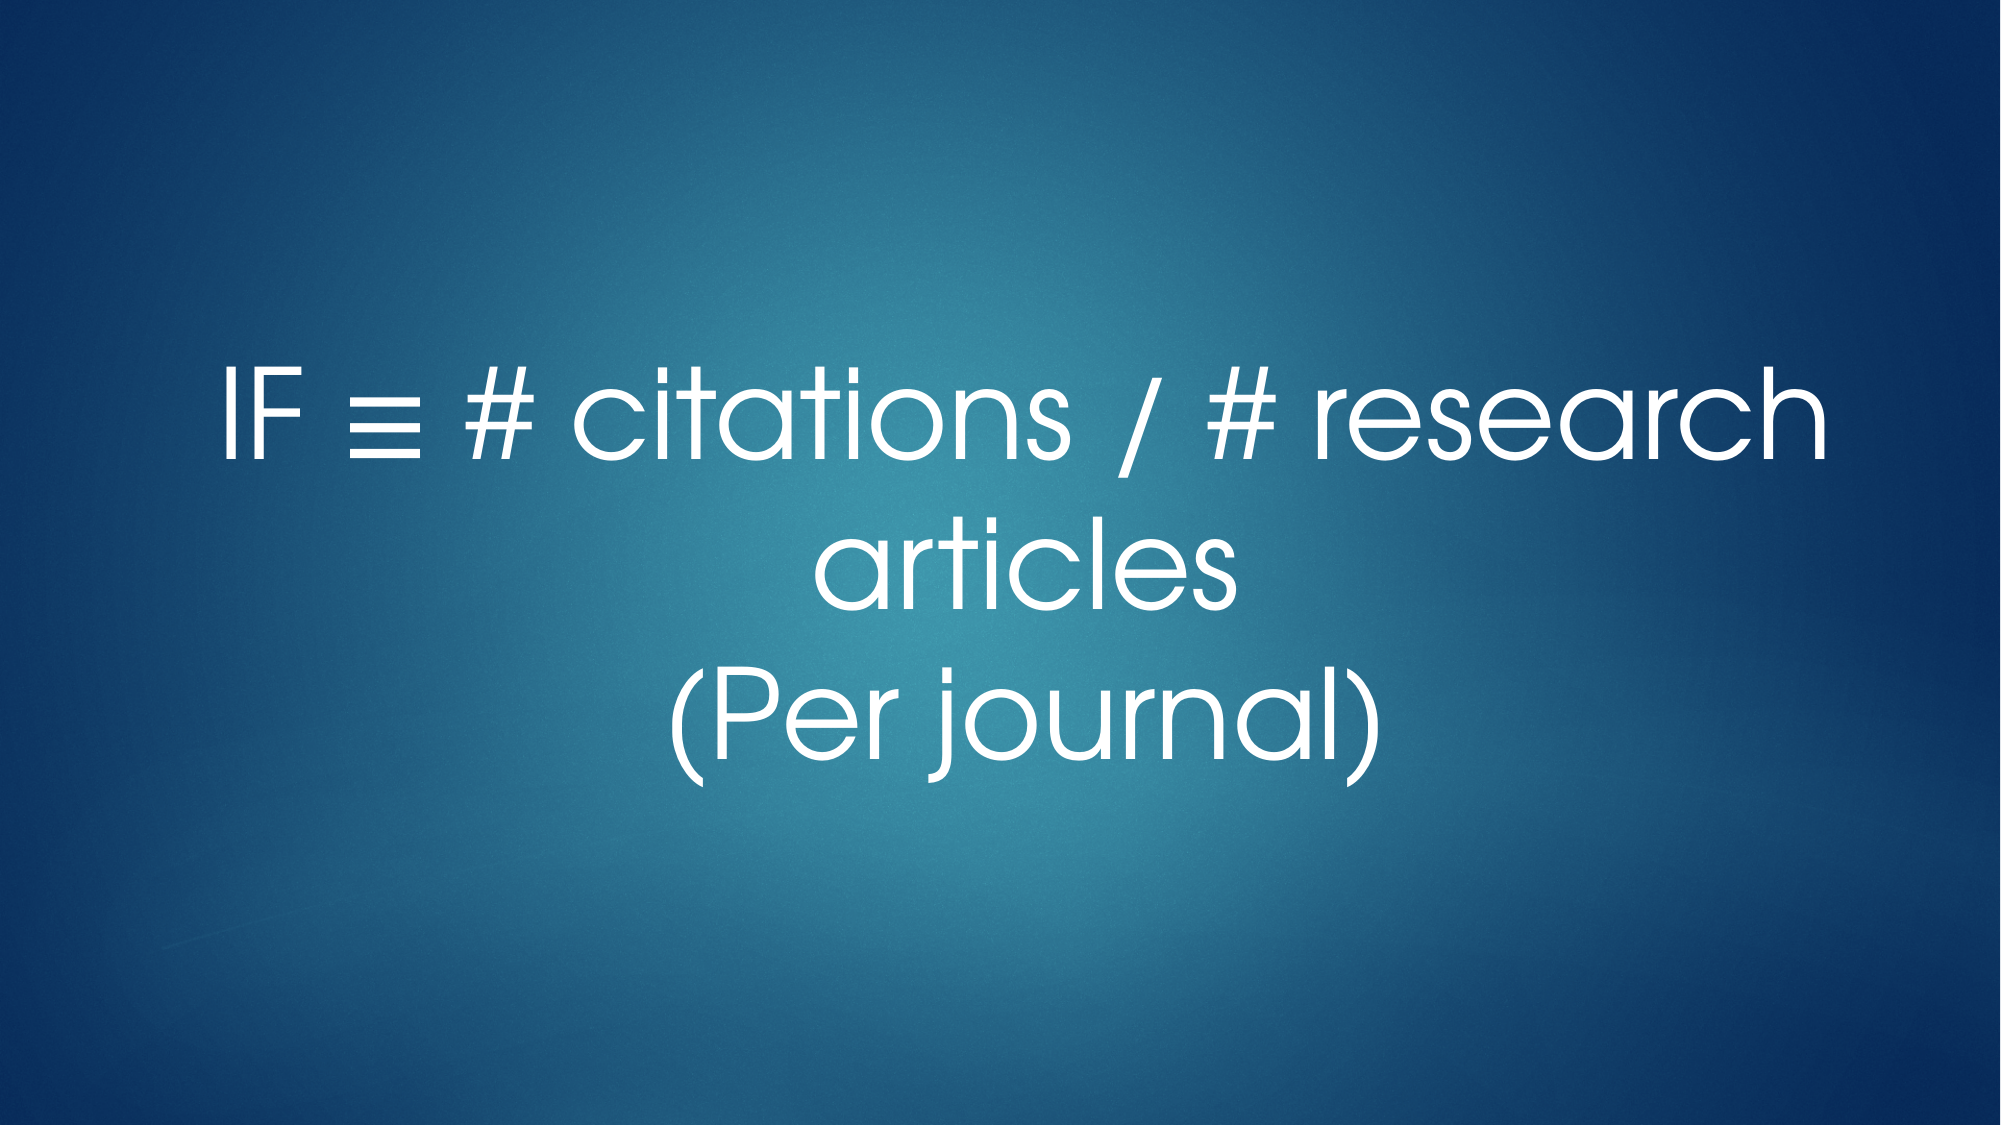

IF ≡ # citations / # research articles
(Per journal)